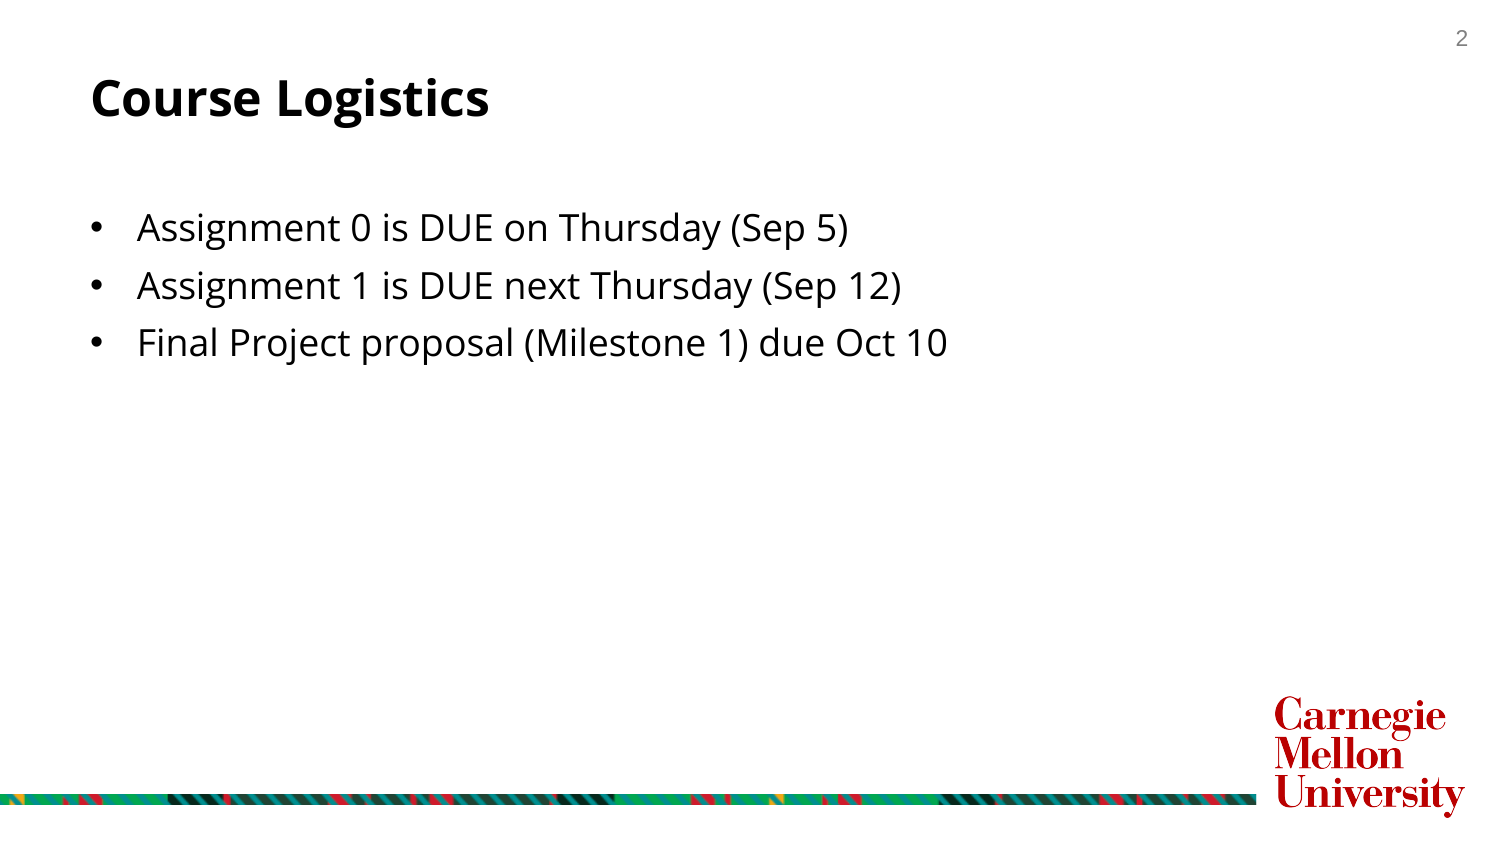

# Course Logistics
Assignment 0 is DUE on Thursday (Sep 5)
Assignment 1 is DUE next Thursday (Sep 12)
Final Project proposal (Milestone 1) due Oct 10